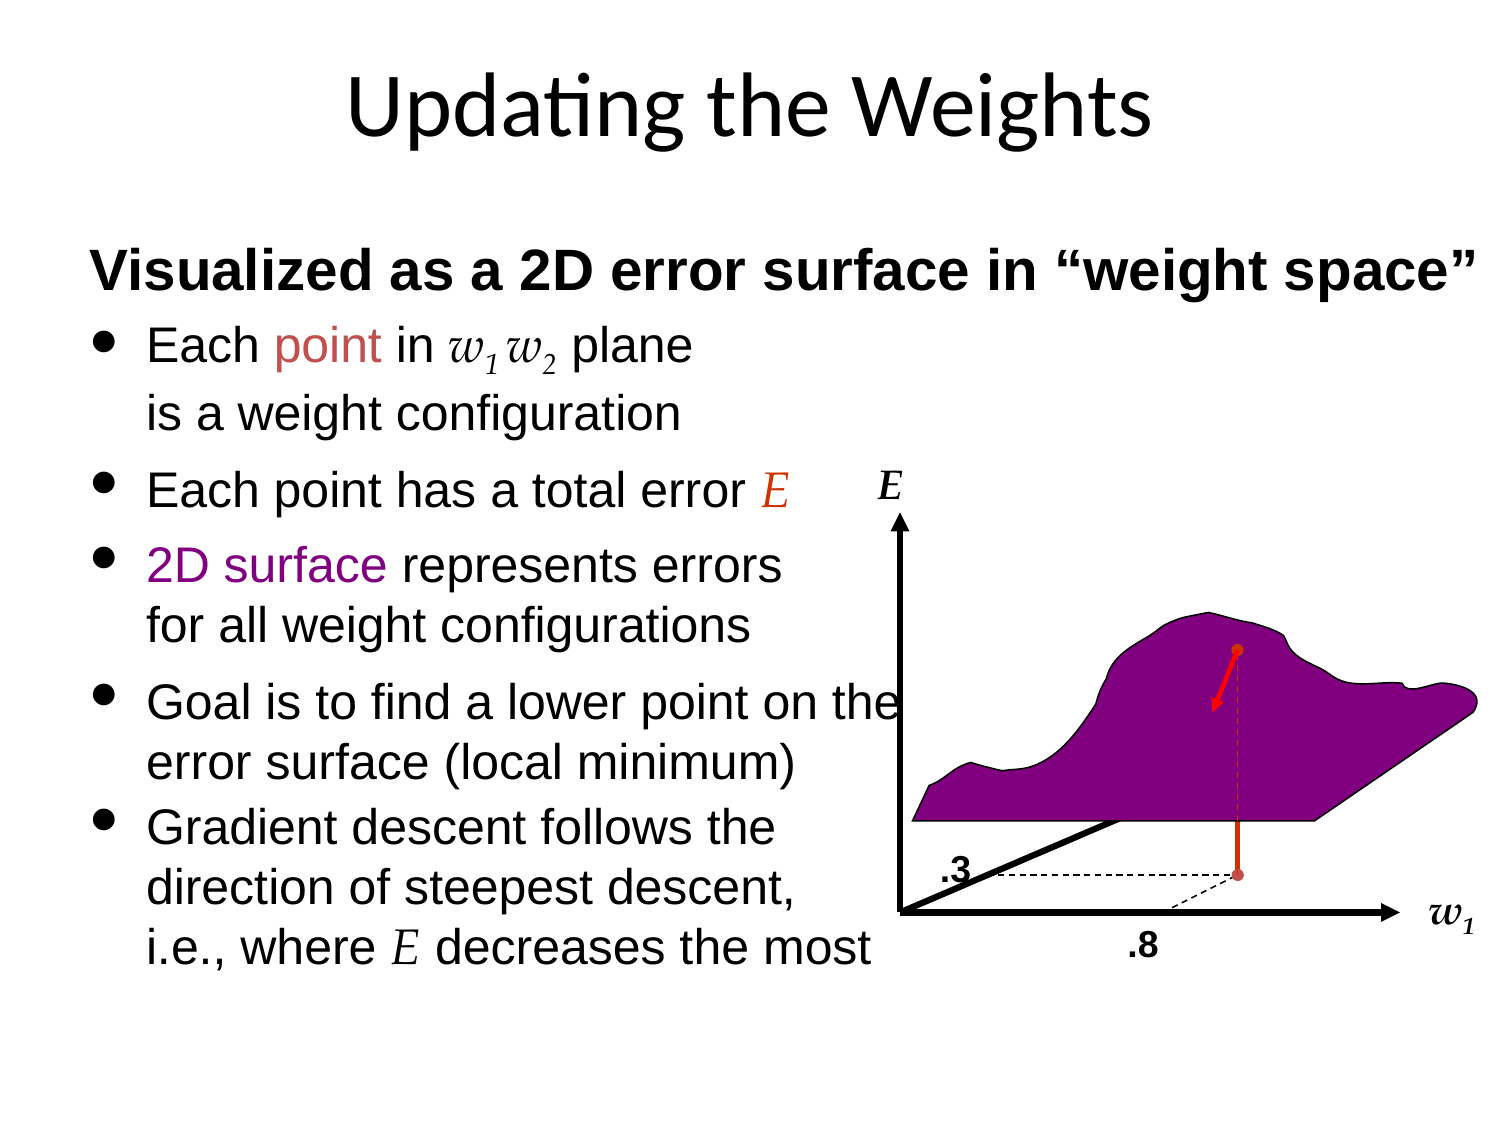

# Updating the Weights
Visualized as a 2D error surface in “weight space”
Each point in w1 w2  plane
is a weight configuration
Each point has a total error E
E
w2
w1
2D surface represents errors
for all weight configurations

Goal is to find a lower point on the error surface (local minimum)
Gradient descent follows the direction of steepest descent,
i.e., where E decreases the most
.3
.8